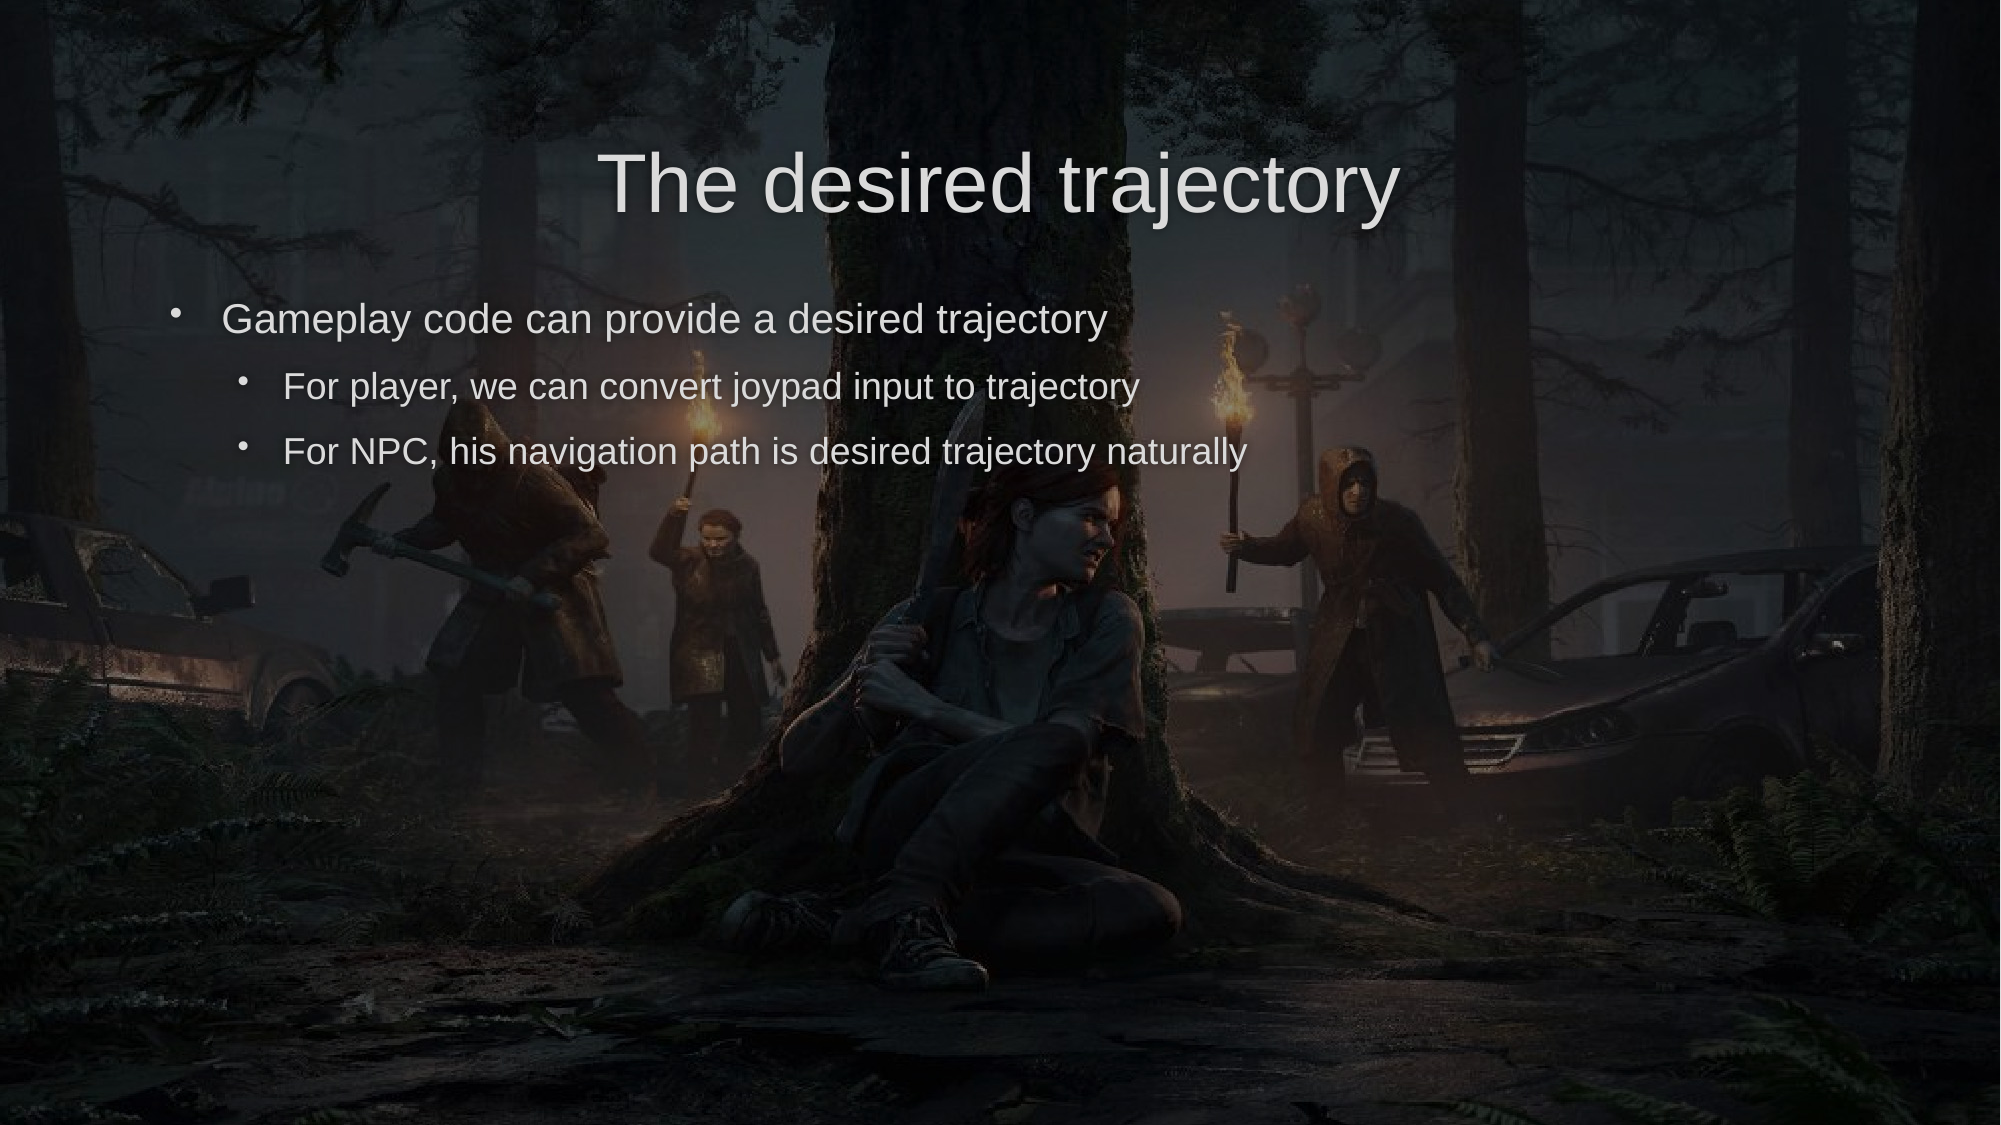

# The desired trajectory
Gameplay code can provide a desired trajectory
For player, we can convert joypad input to trajectory
For NPC, his navigation path is desired trajectory naturally